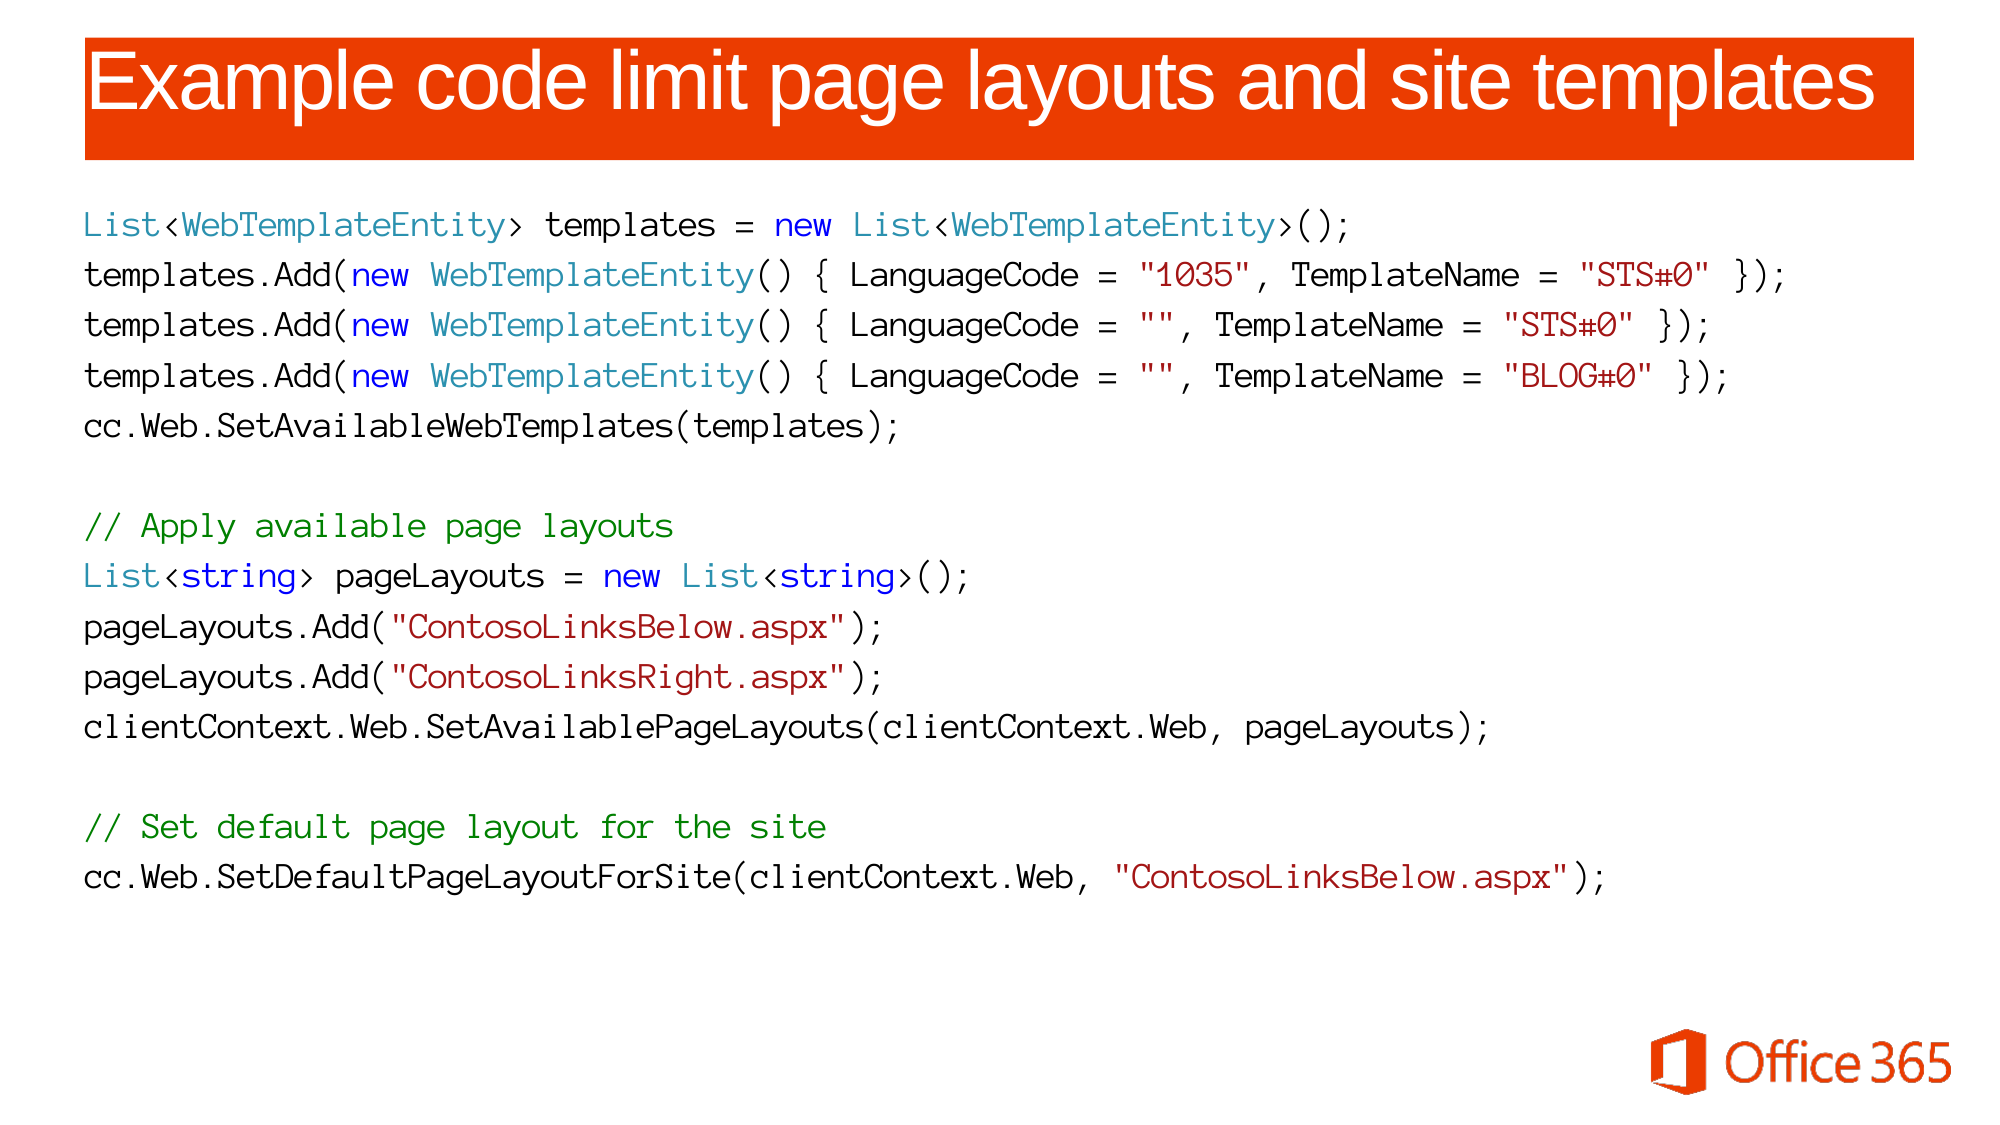

# Example code limit page layouts and site templates
List<WebTemplateEntity> templates = new List<WebTemplateEntity>();
templates.Add(new WebTemplateEntity() { LanguageCode = "1035", TemplateName = "STS#0" });
templates.Add(new WebTemplateEntity() { LanguageCode = "", TemplateName = "STS#0" });
templates.Add(new WebTemplateEntity() { LanguageCode = "", TemplateName = "BLOG#0" });
cc.Web.SetAvailableWebTemplates(templates);

// Apply available page layouts
List<string> pageLayouts = new List<string>();
pageLayouts.Add("ContosoLinksBelow.aspx");
pageLayouts.Add("ContosoLinksRight.aspx");
clientContext.Web.SetAvailablePageLayouts(clientContext.Web, pageLayouts);

// Set default page layout for the site
cc.Web.SetDefaultPageLayoutForSite(clientContext.Web, "ContosoLinksBelow.aspx");